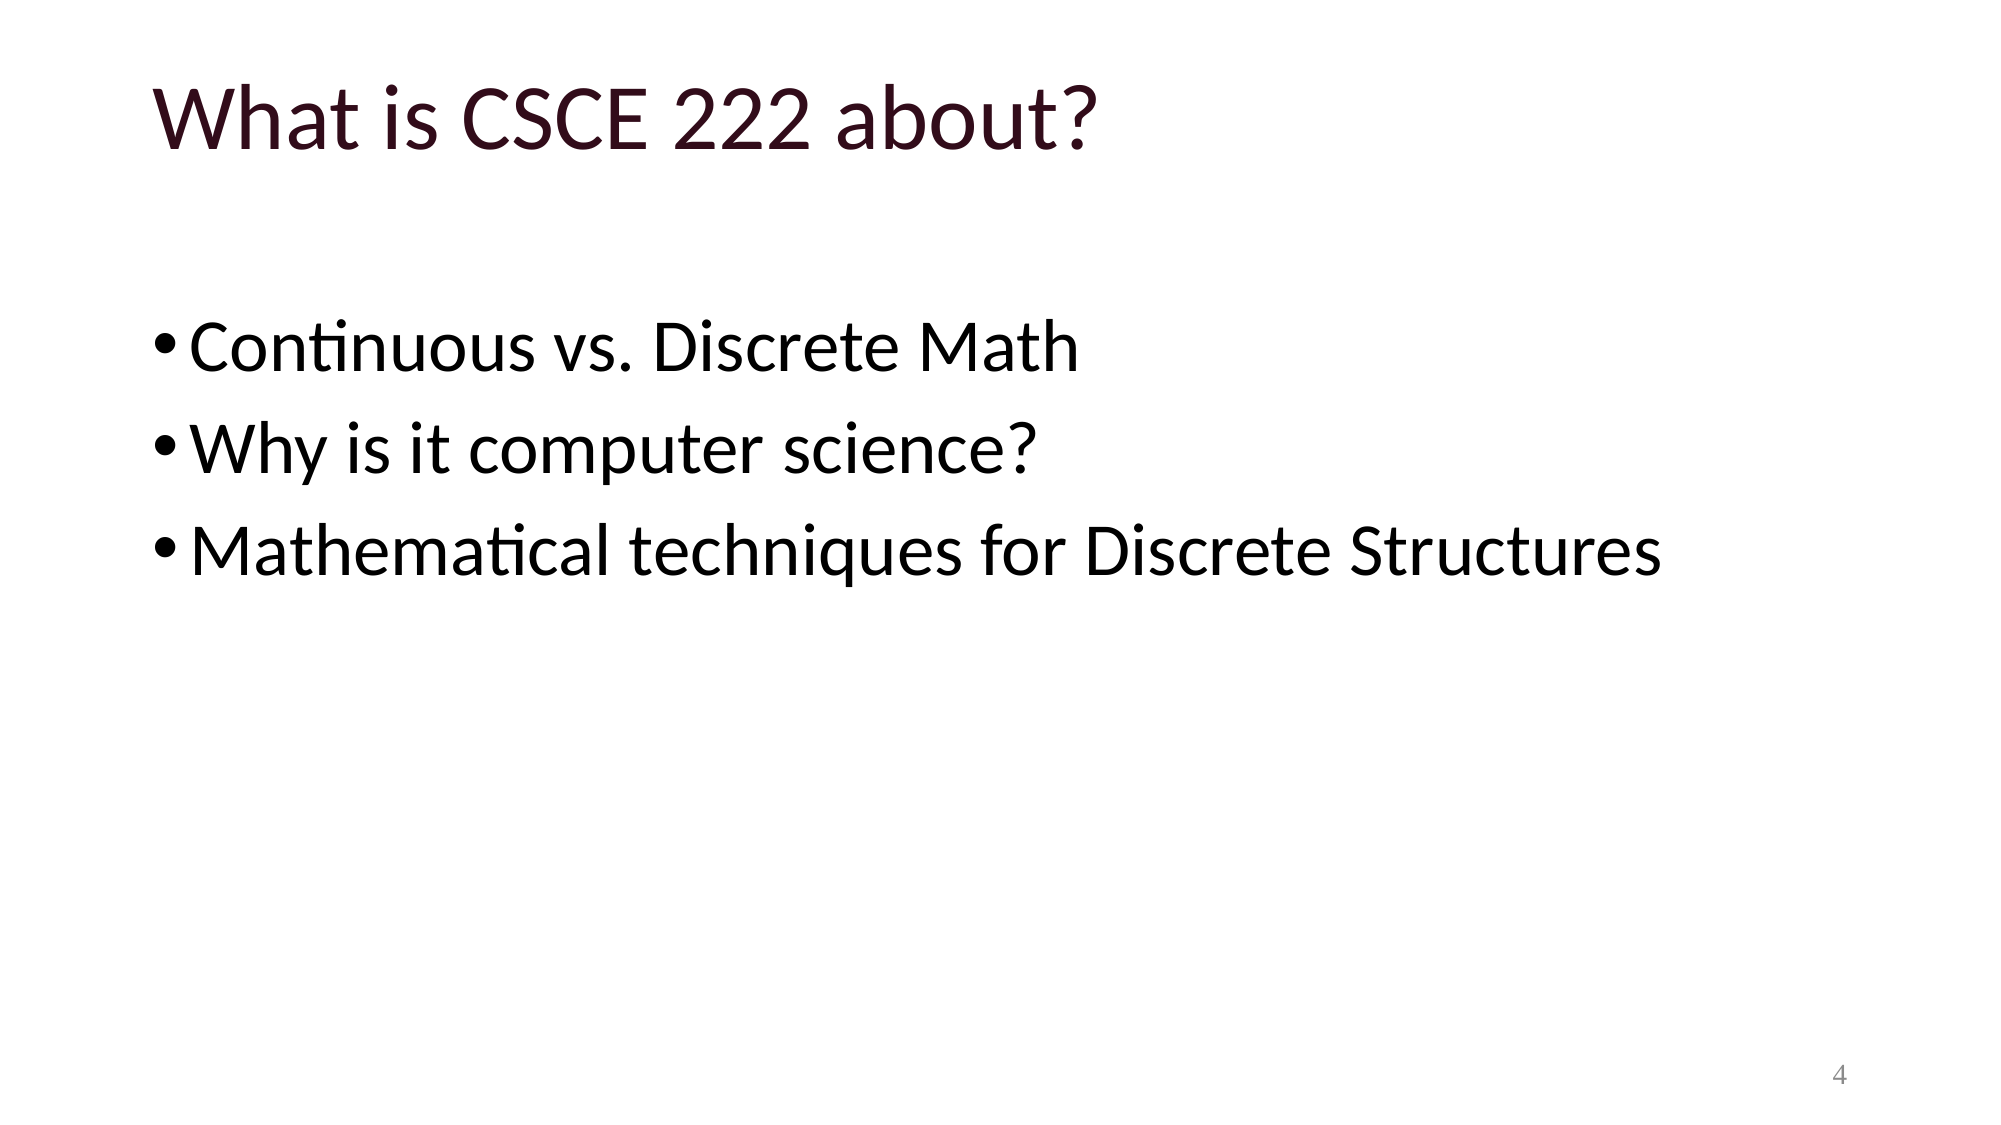

# What is CSCE 222 about?
Continuous vs. Discrete Math
Why is it computer science?
Mathematical techniques for Discrete Structures
4